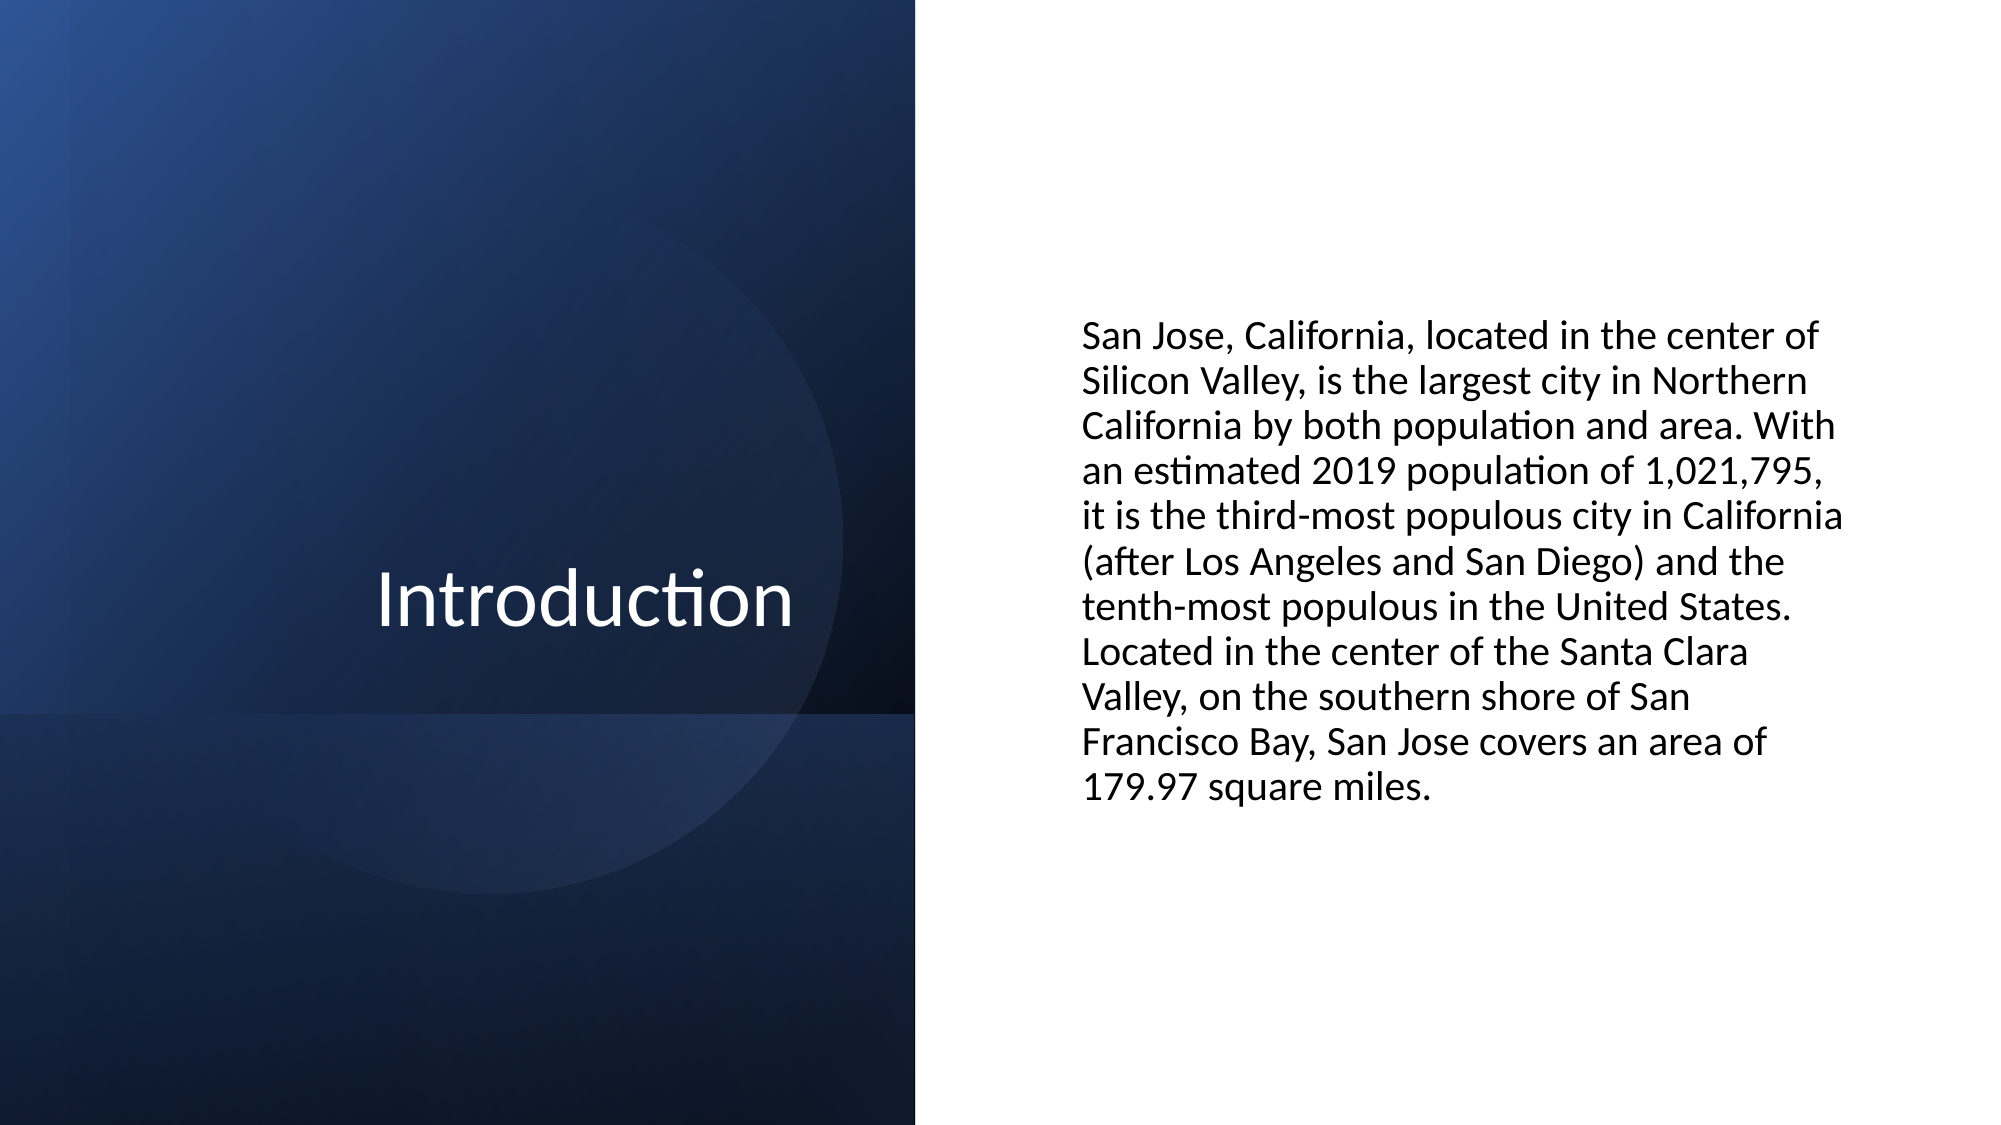

# Introduction

San Jose, California, located in the center of Silicon Valley, is the largest city in Northern California by both population and area. With an estimated 2019 population of 1,021,795, it is the third-most populous city in California (after Los Angeles and San Diego) and the tenth-most populous in the United States. Located in the center of the Santa Clara Valley, on the southern shore of San Francisco Bay, San Jose covers an area of 179.97 square miles.